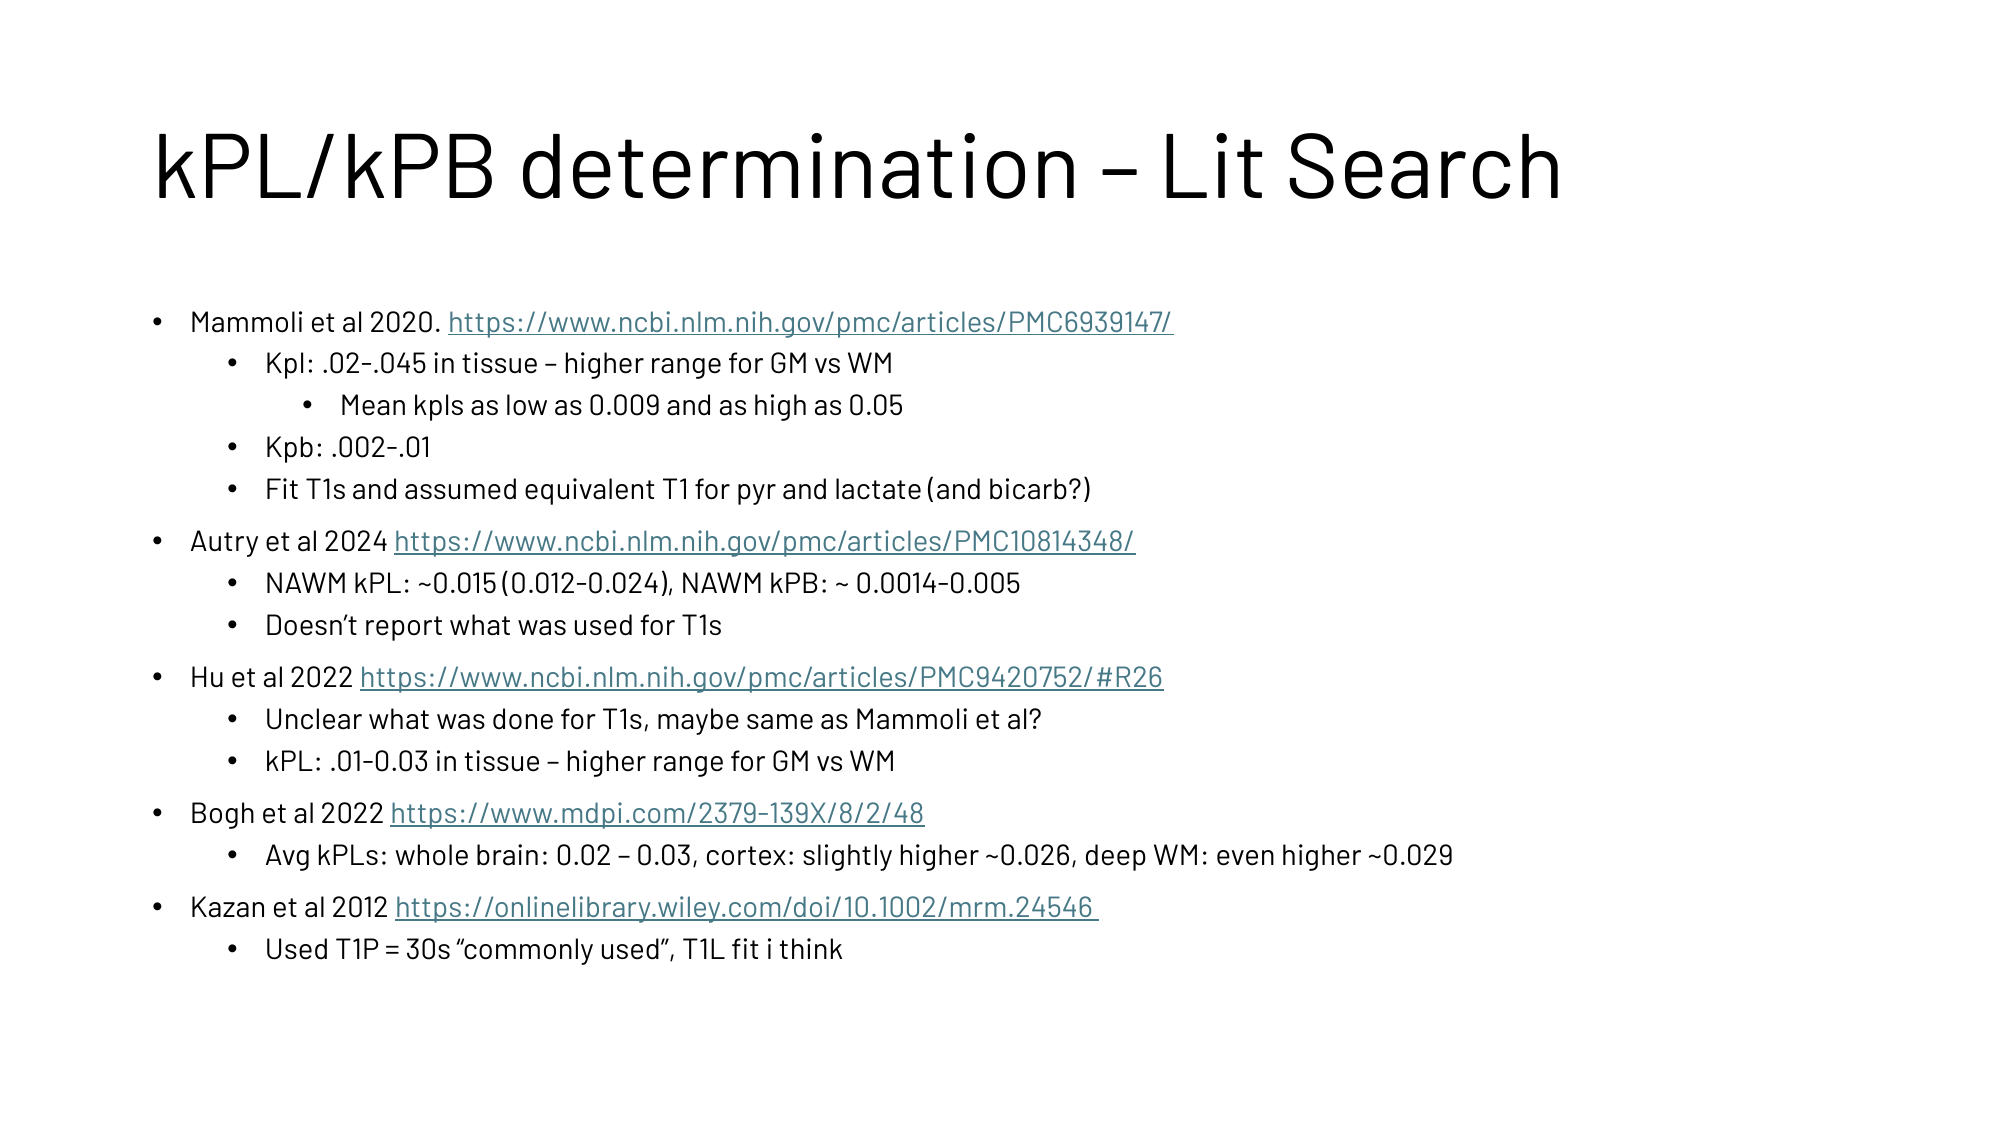

# kPL/kPB determination – Lit Search
Mammoli et al 2020. https://www.ncbi.nlm.nih.gov/pmc/articles/PMC6939147/
Kpl: .02-.045 in tissue – higher range for GM vs WM
Mean kpls as low as 0.009 and as high as 0.05
Kpb: .002-.01
Fit T1s and assumed equivalent T1 for pyr and lactate (and bicarb?)
Autry et al 2024 https://www.ncbi.nlm.nih.gov/pmc/articles/PMC10814348/
NAWM kPL: ~0.015 (0.012-0.024), NAWM kPB: ~ 0.0014-0.005
Doesn’t report what was used for T1s
Hu et al 2022 https://www.ncbi.nlm.nih.gov/pmc/articles/PMC9420752/#R26
Unclear what was done for T1s, maybe same as Mammoli et al?
kPL: .01-0.03 in tissue – higher range for GM vs WM
Bogh et al 2022 https://www.mdpi.com/2379-139X/8/2/48
Avg kPLs: whole brain: 0.02 – 0.03, cortex: slightly higher ~0.026, deep WM: even higher ~0.029
Kazan et al 2012 https://onlinelibrary.wiley.com/doi/10.1002/mrm.24546
Used T1P = 30s “commonly used”, T1L fit i think